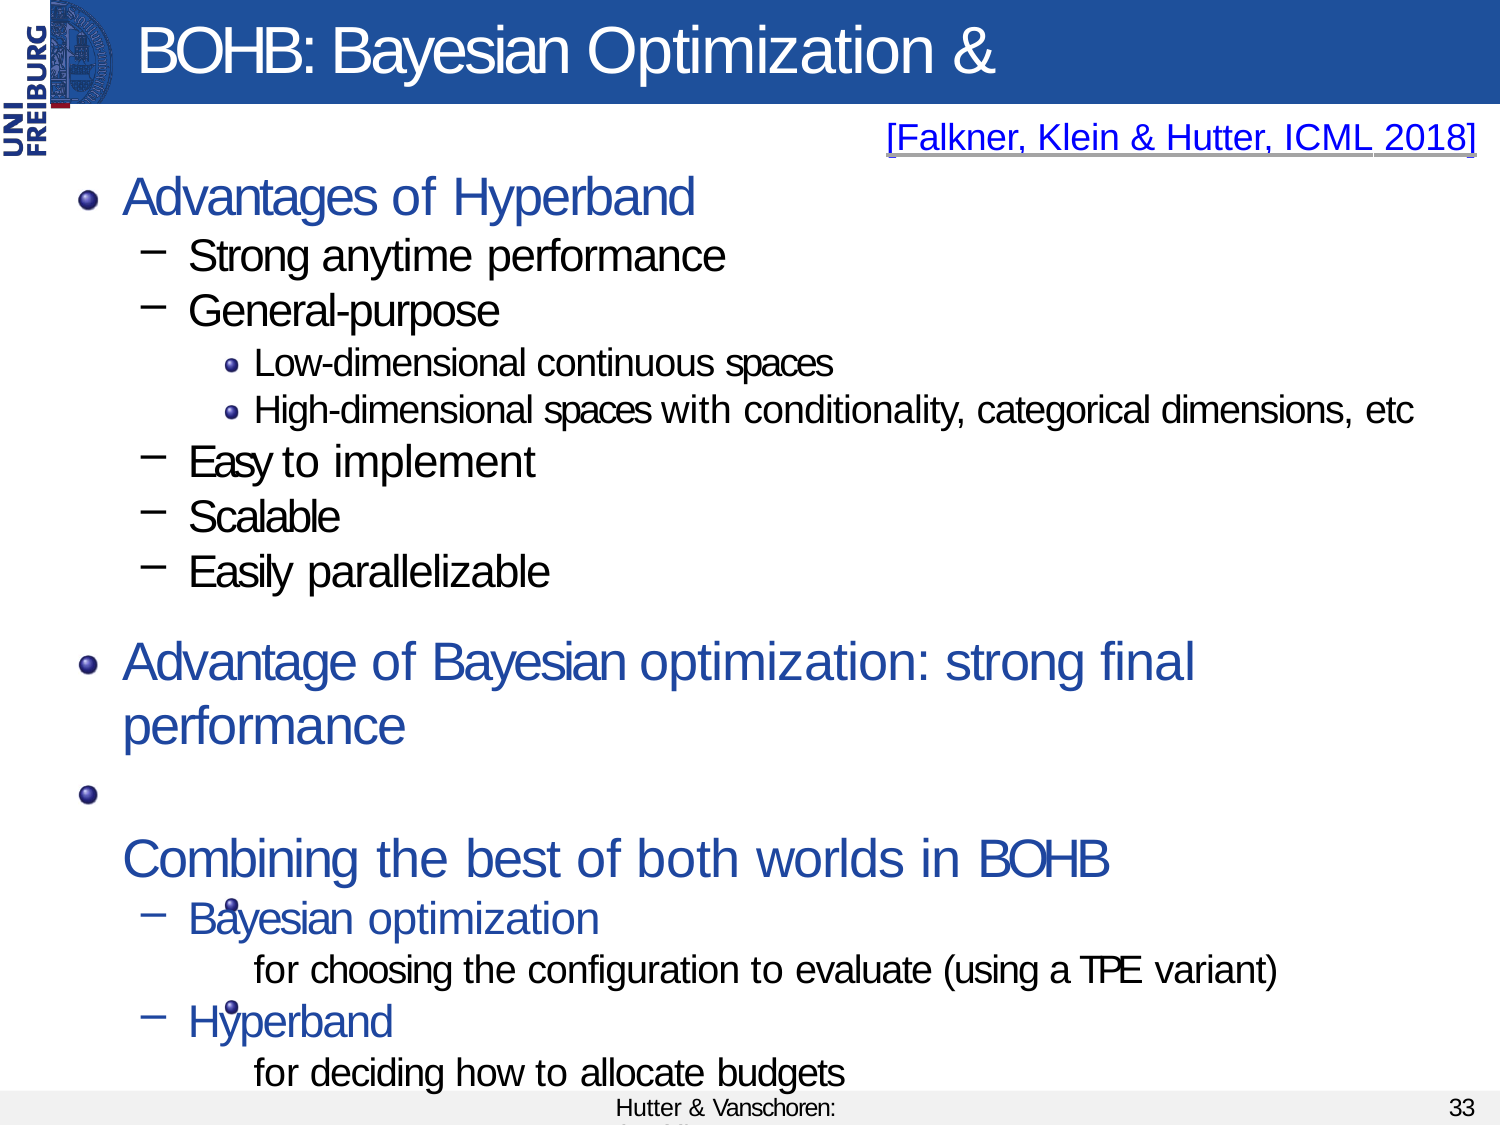

# BOHB: Bayesian Optimization & Hyperband
[Falkner, Klein & Hutter, ICML 2018]
Advantages of Hyperband
Strong anytime performance
General-purpose
Low-dimensional continuous spaces
High-dimensional spaces with conditionality, categorical dimensions, etc
Easy to implement
Scalable
Easily parallelizable
Advantage of Bayesian optimization: strong final performance

Combining the best of both worlds in BOHB
Bayesian optimization
for choosing the configuration to evaluate (using a TPE variant)
Hyperband
for deciding how to allocate budgets

Hutter & Vanschoren: AutoML
33